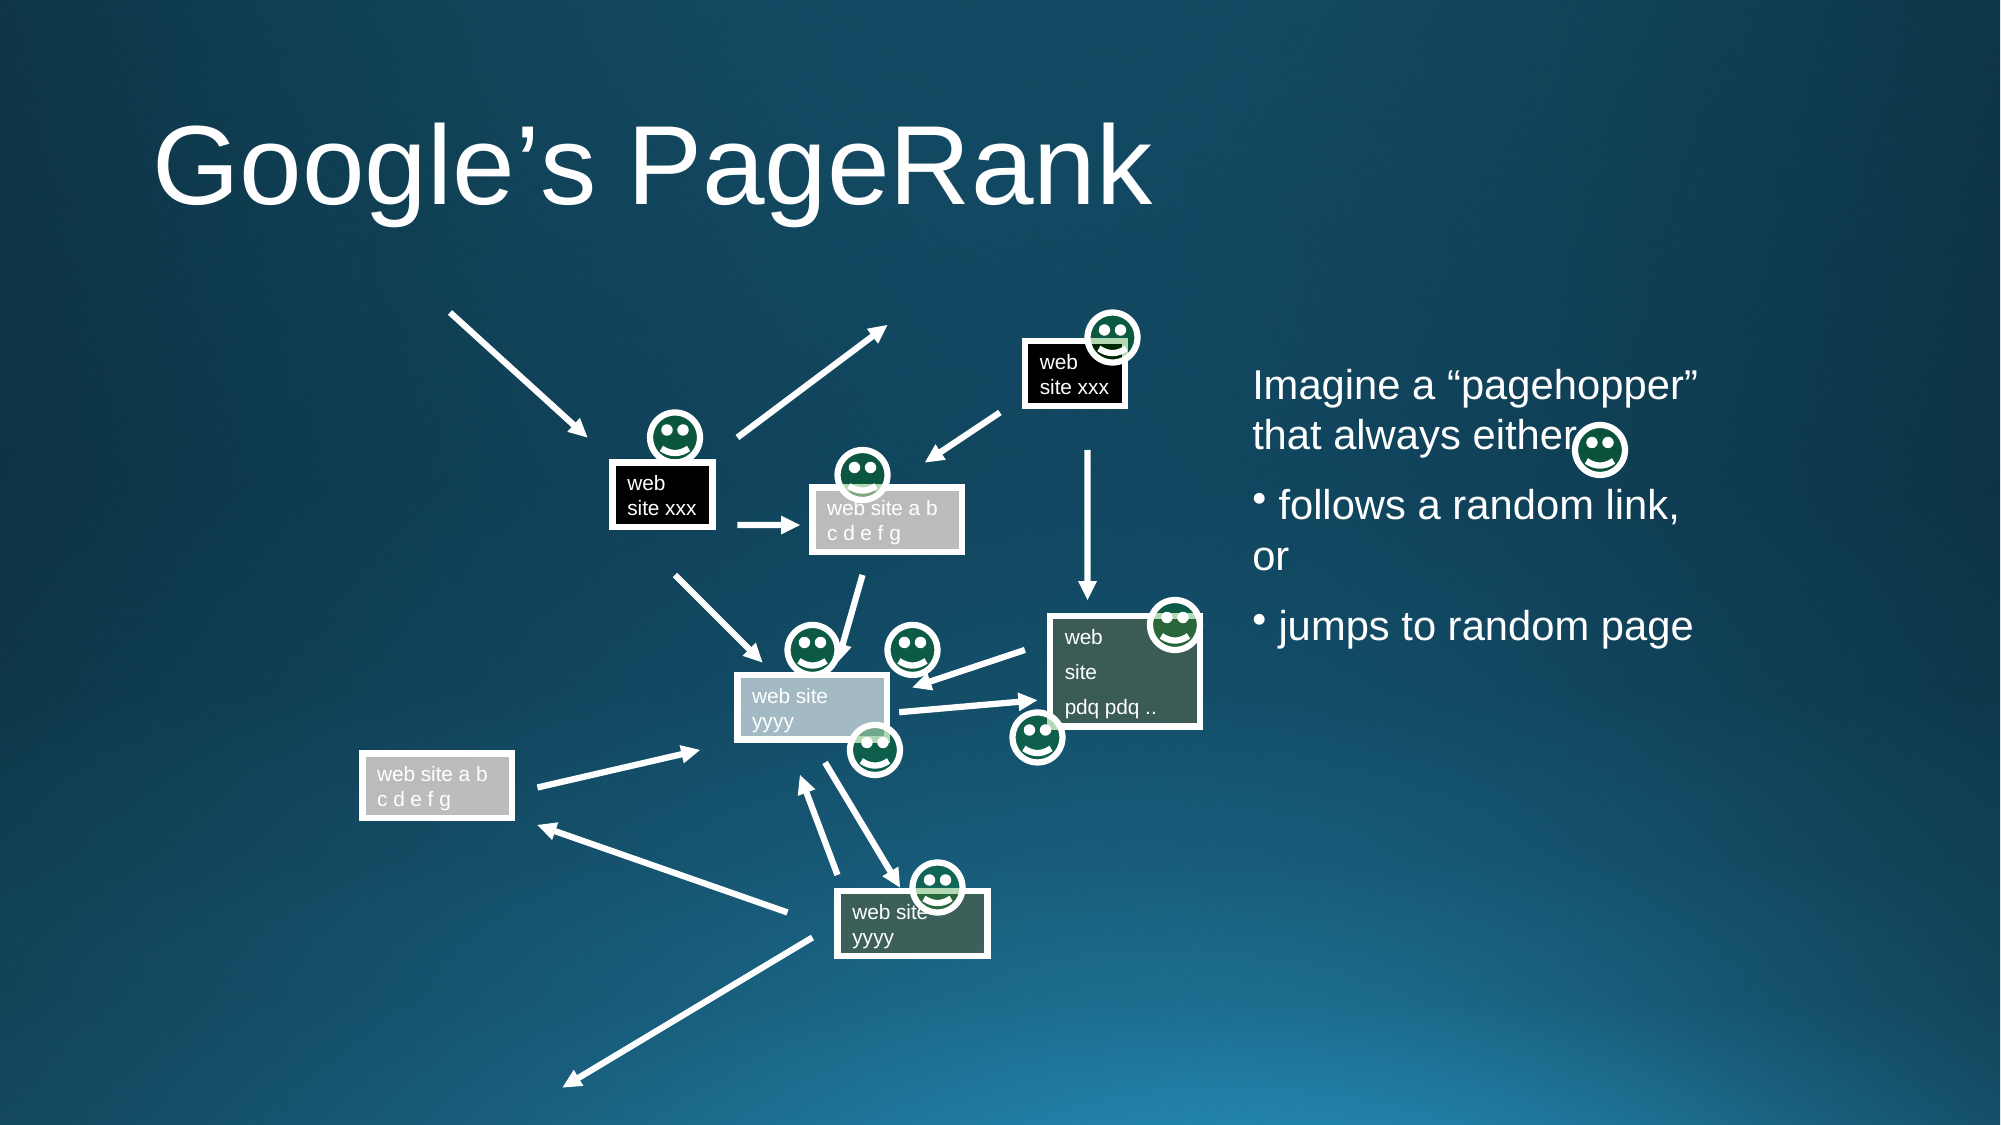

# Google’s PageRank

web site xxx
Imagine a “pagehopper” that always either
 follows a random link, or
 jumps to random page

web site xxx
web site a b c d e f g

web
site
pdq pdq ..

web site yyyy

web site a b c d e f g

web site yyyy